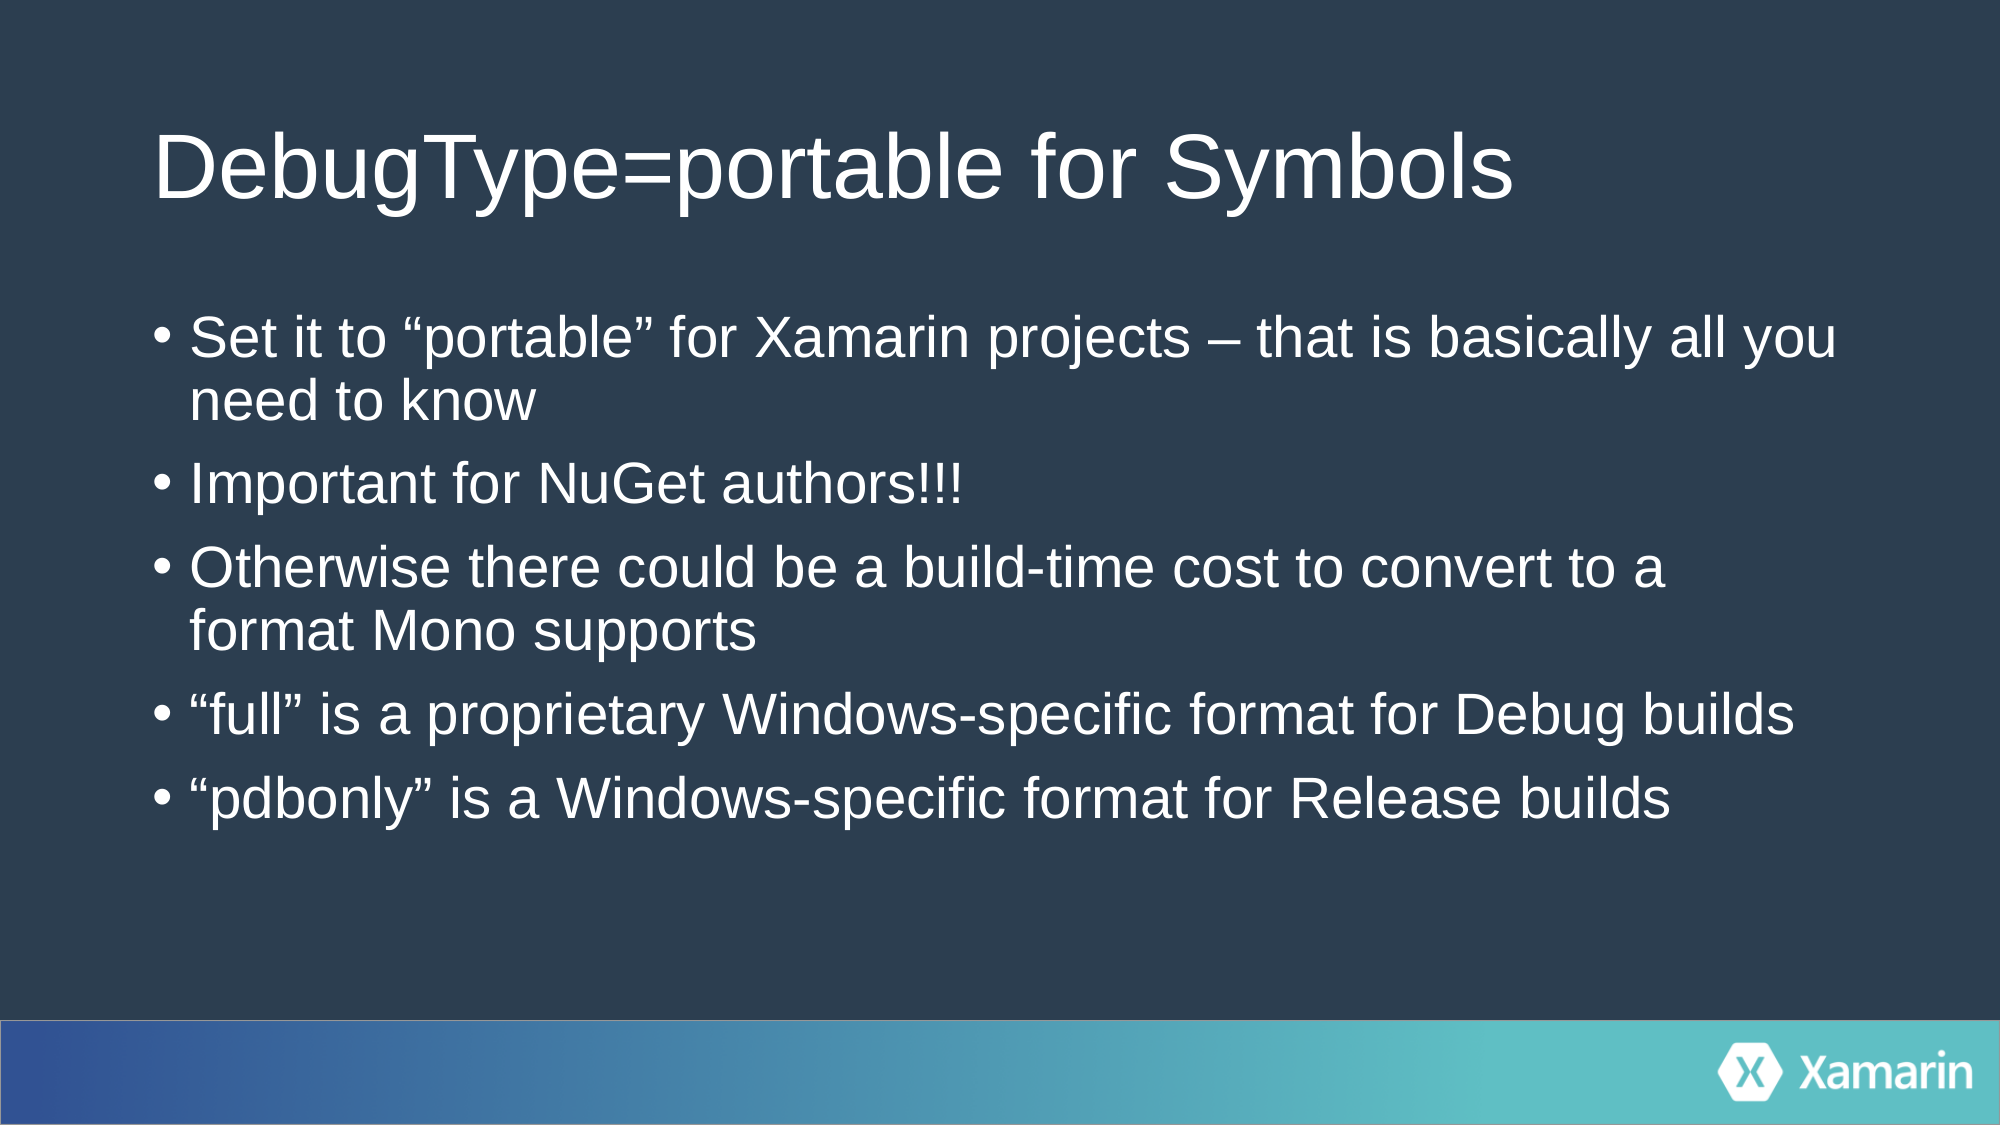

# DebugType=portable for Symbols
Set it to “portable” for Xamarin projects – that is basically all you need to know
Important for NuGet authors!!!
Otherwise there could be a build-time cost to convert to a format Mono supports
“full” is a proprietary Windows-specific format for Debug builds
“pdbonly” is a Windows-specific format for Release builds